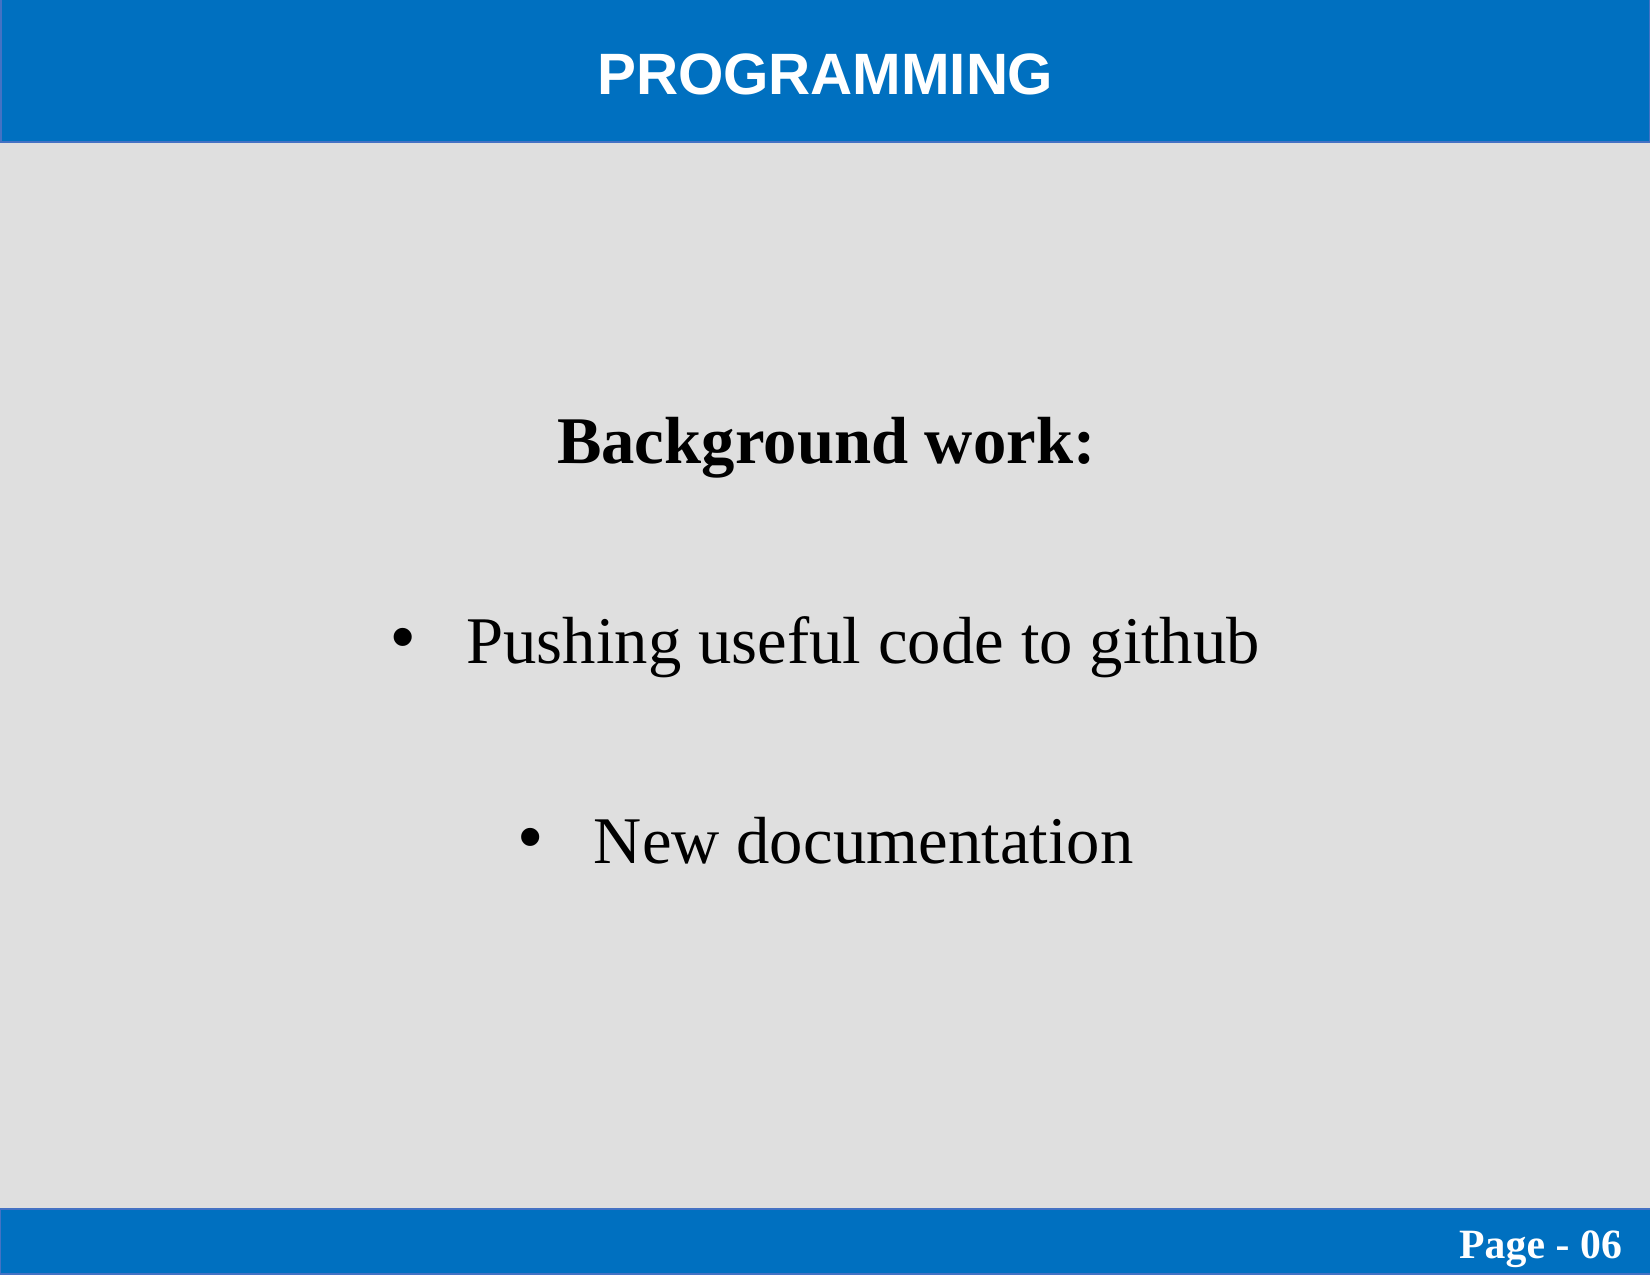

PROGRAMMING
Background work:
Pushing useful code to github
New documentation
                                      Page - 06